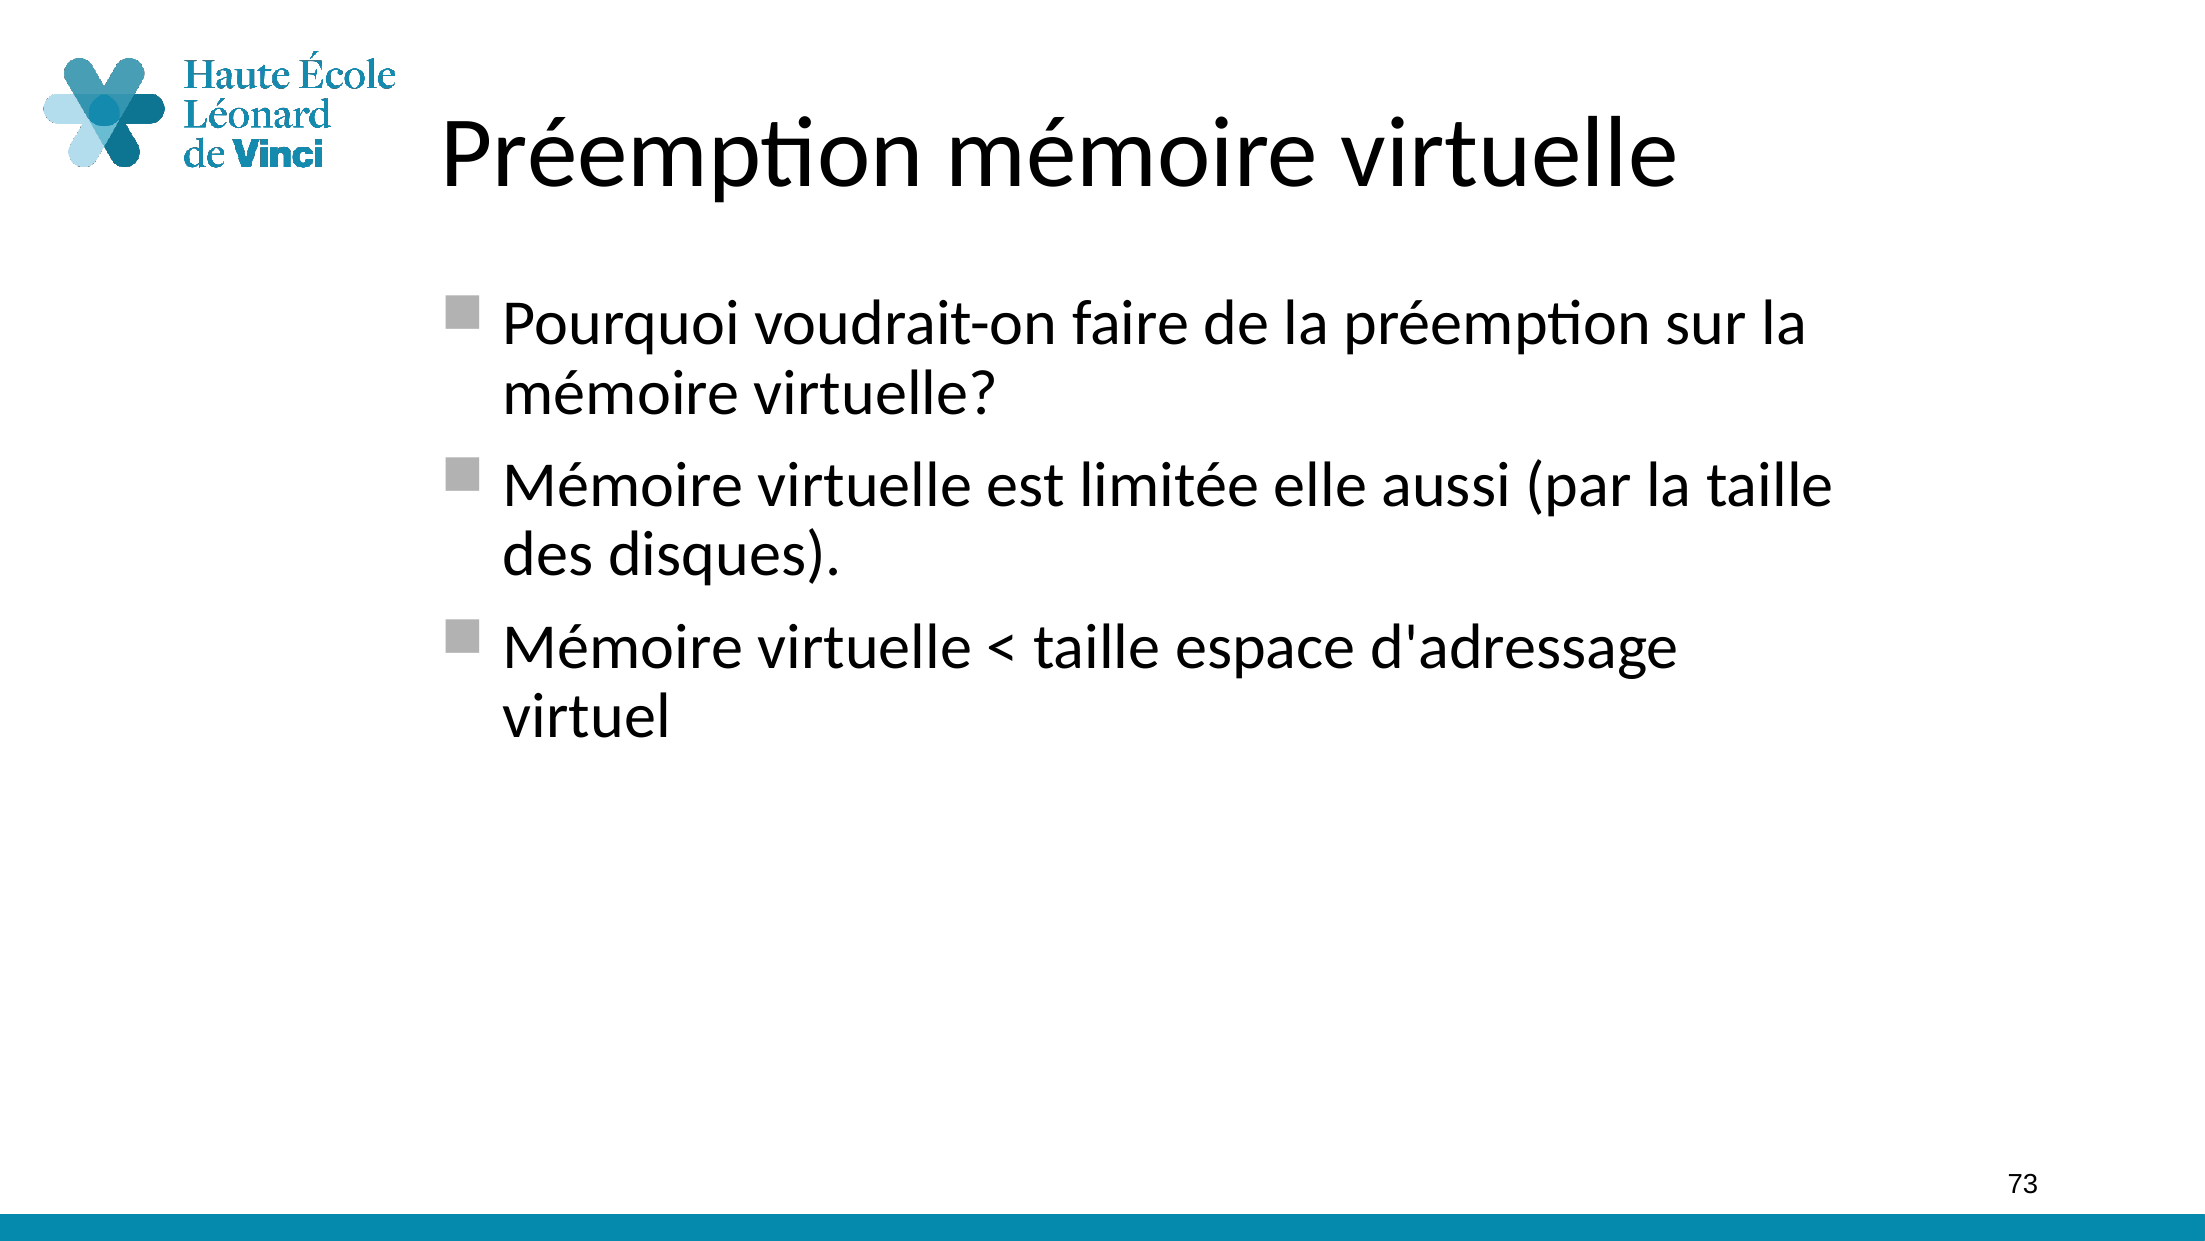

# Préemption mémoire virtuelle
Pourquoi voudrait-on faire de la préemption sur la mémoire virtuelle?
Mémoire virtuelle est limitée elle aussi (par la taille des disques).
Mémoire virtuelle < taille espace d'adressage virtuel
73